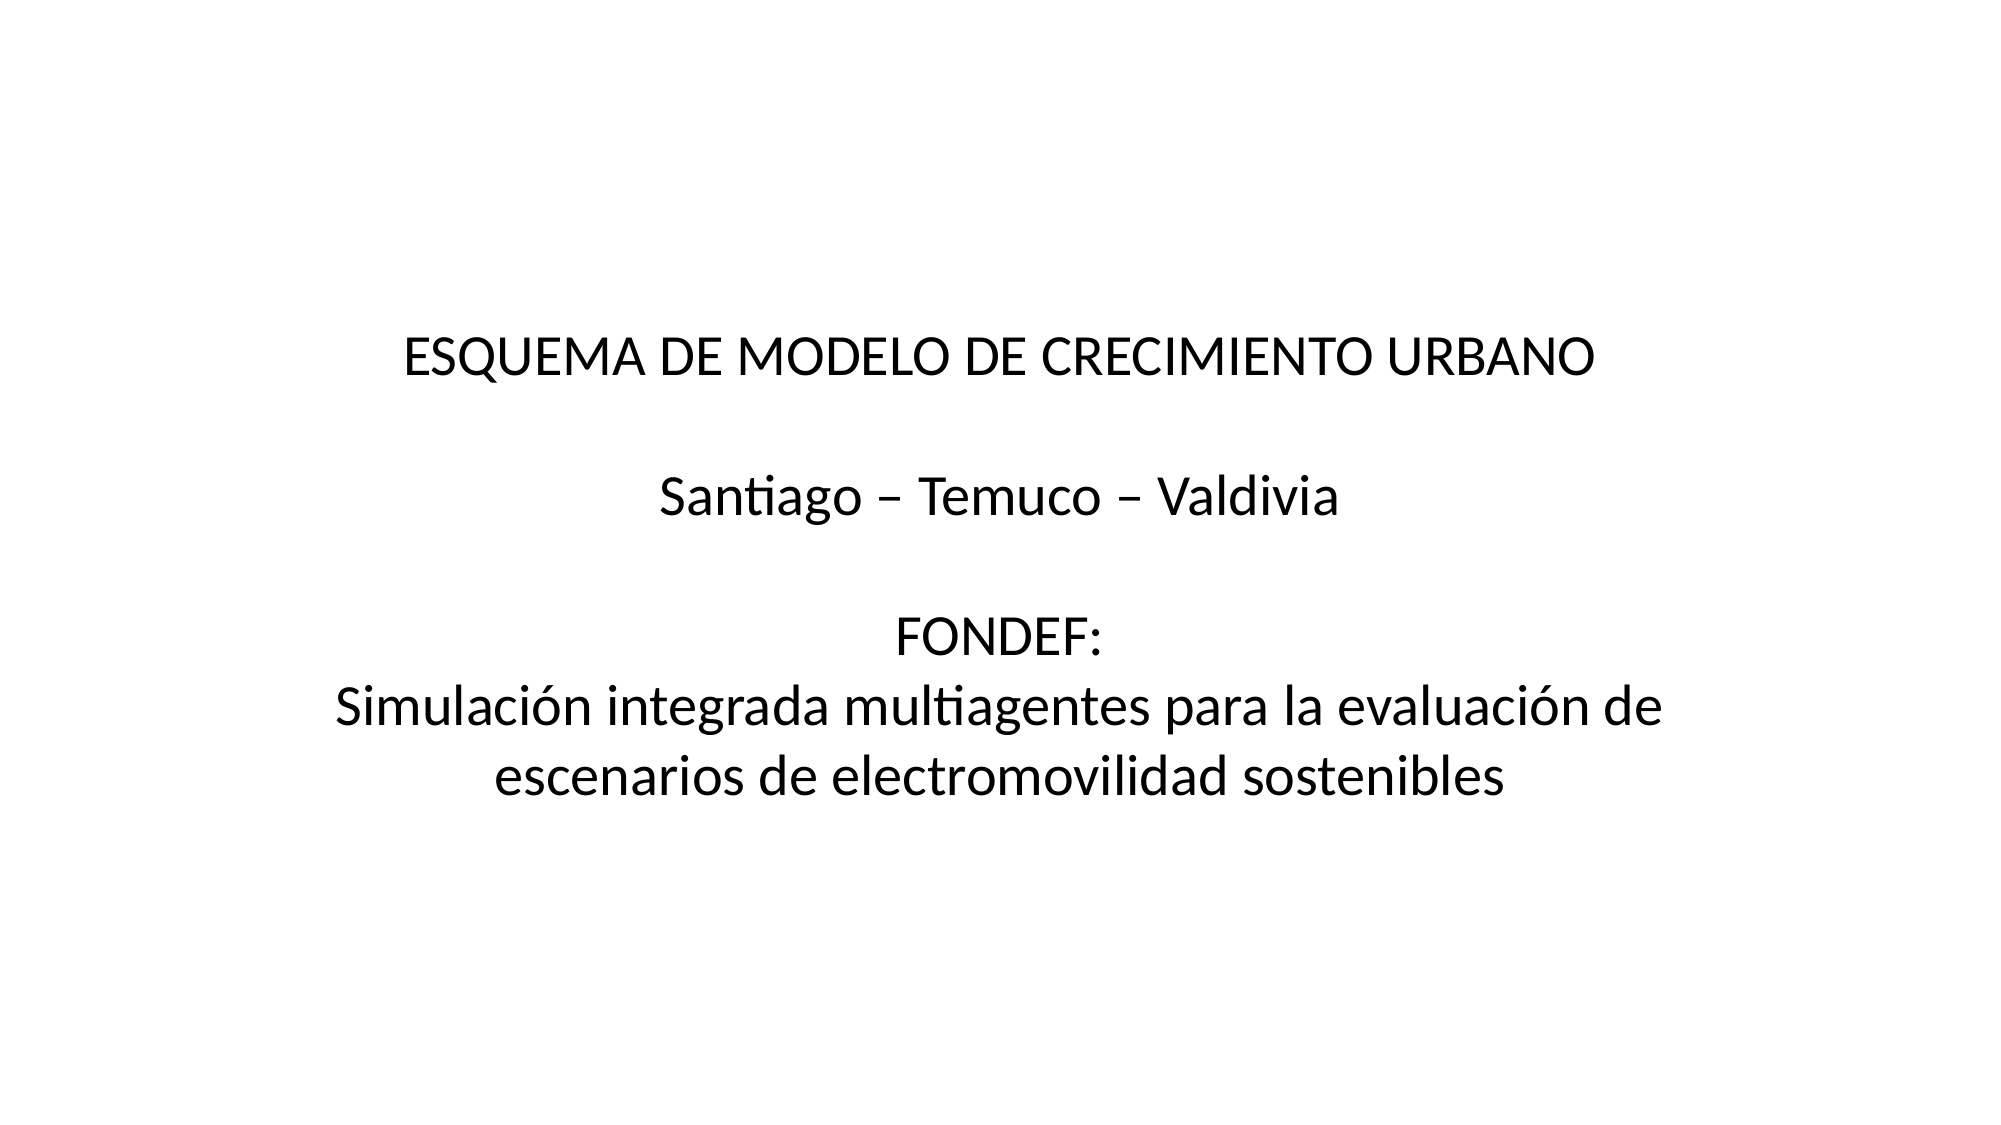

ESQUEMA DE MODELO DE CRECIMIENTO URBANO

Santiago – Temuco – Valdivia

FONDEF:
Simulación integrada multiagentes para la evaluación de escenarios de electromovilidad sostenibles